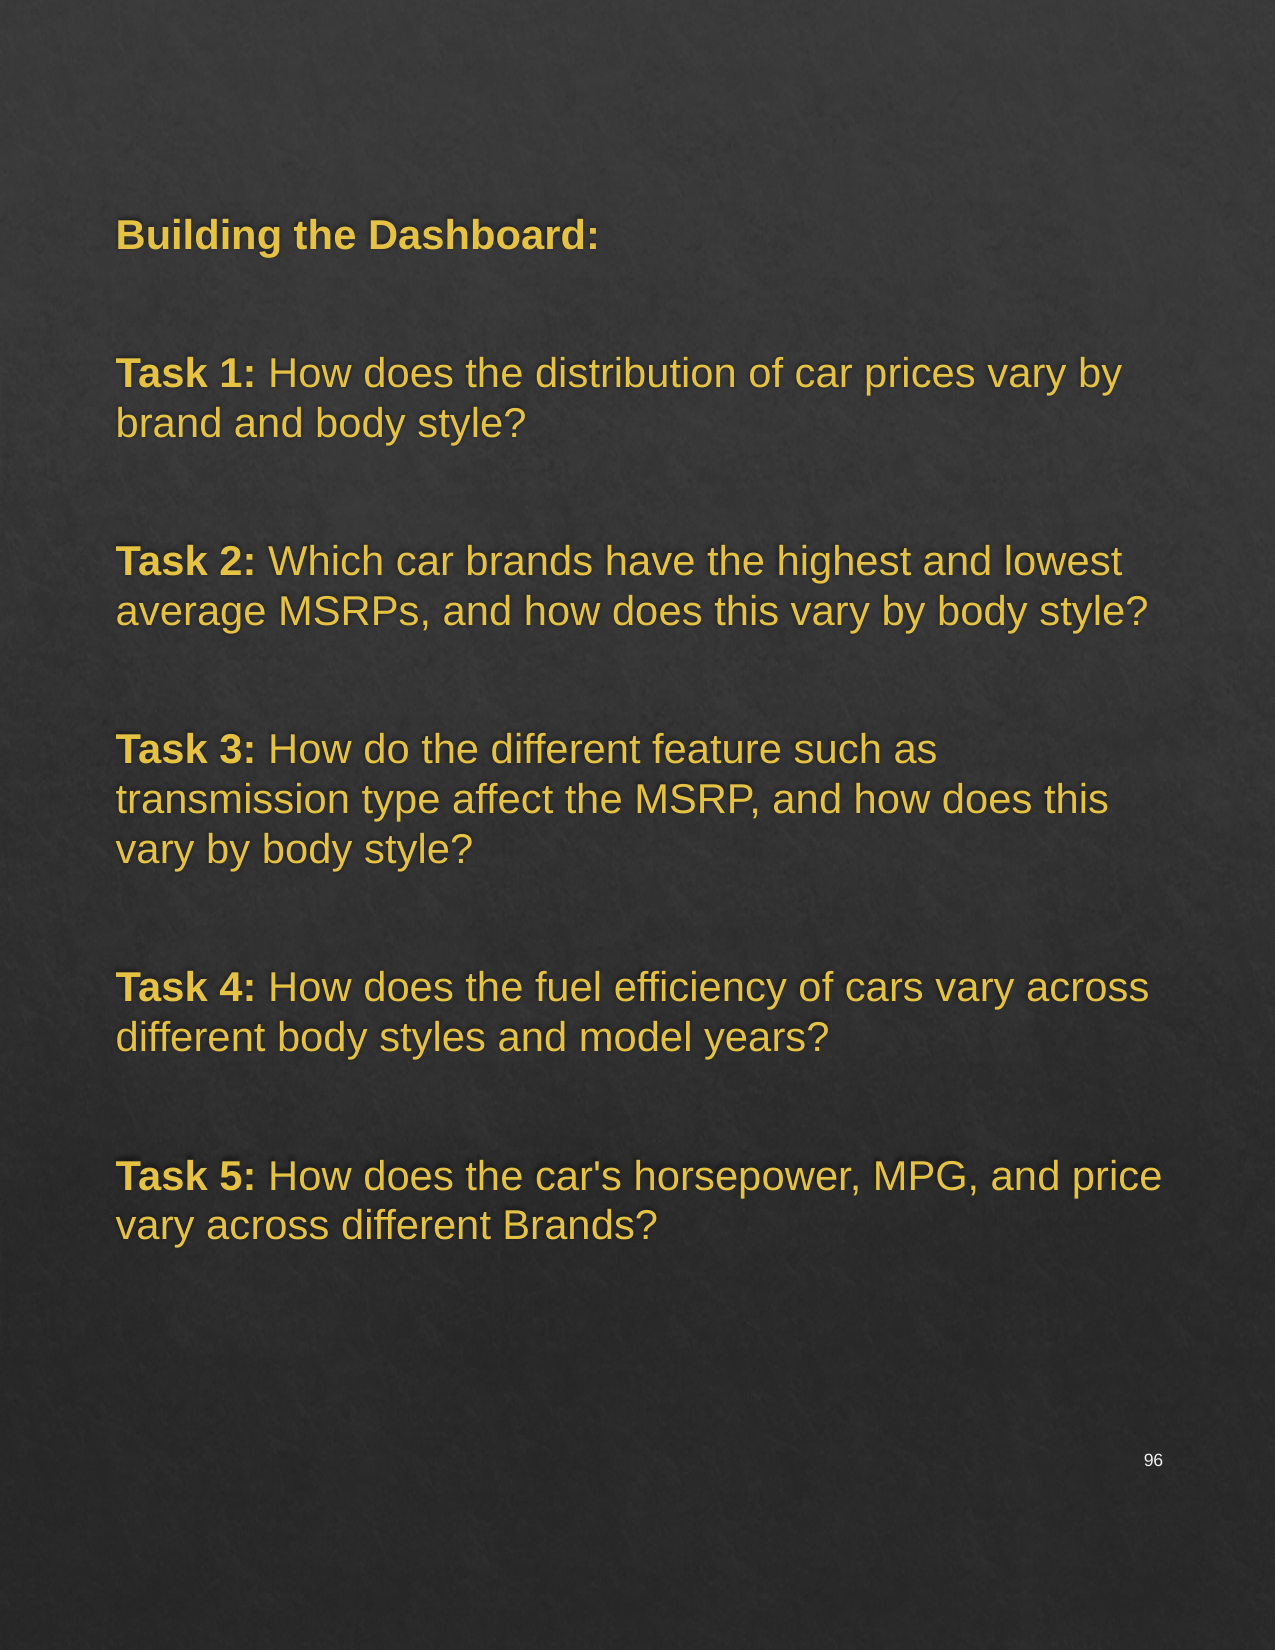

Building the Dashboard:

Task 1: How does the distribution of car prices vary by brand and body style?

Task 2: Which car brands have the highest and lowest average MSRPs, and how does this vary by body style?

Task 3: How do the different feature such as transmission type affect the MSRP, and how does this vary by body style?

Task 4: How does the fuel efficiency of cars vary across different body styles and model years?

Task 5: How does the car's horsepower, MPG, and price vary across different Brands?

96